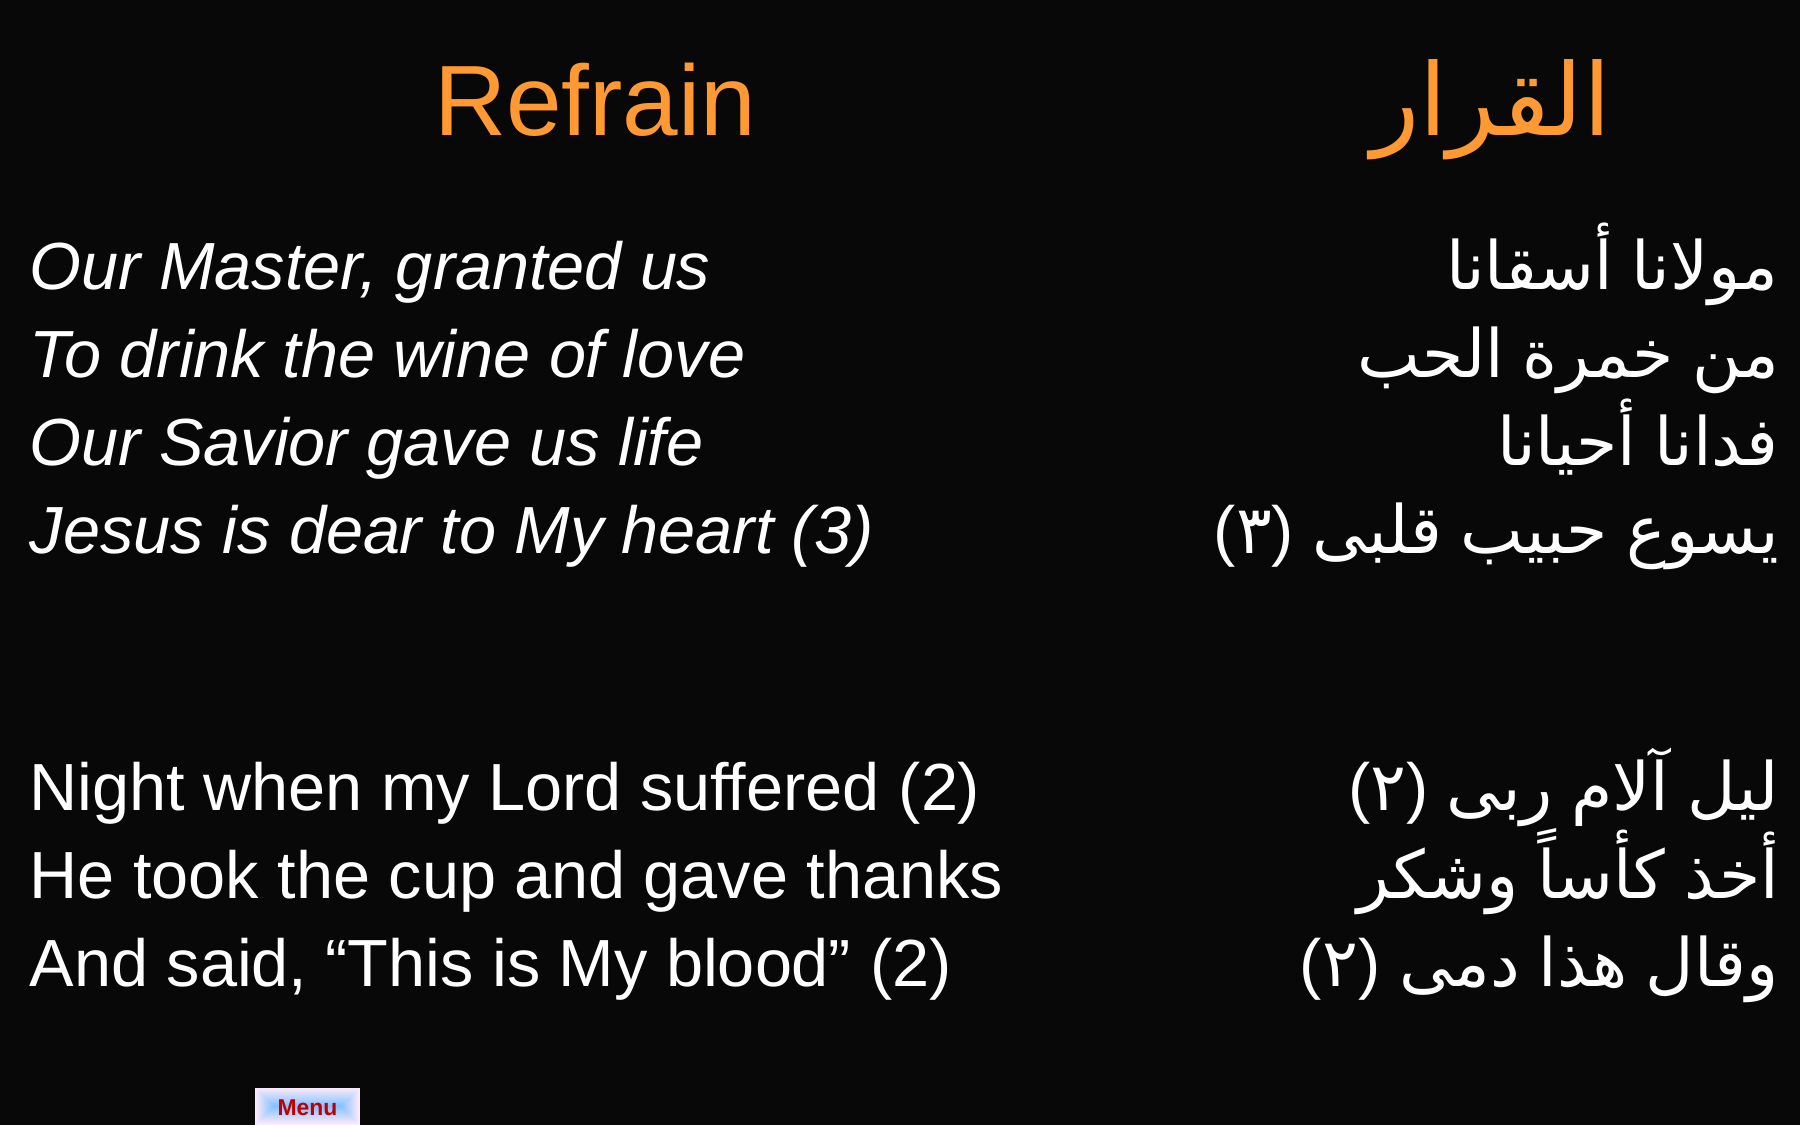

| Refrain | القرار |
| --- | --- |
| Our Master, granted us To drink the wine of love Our Savior gave us life Jesus is dear to My heart (3) | مولانا أسقانا من خمرة الحب فدانا أحيانا يسوع حبيب قلبى (٣) |
| Night when my Lord suffered (2) He took the cup and gave thanks And said, “This is My blood” (2) | ليل آلام ربى (٢) أخذ كأساً وشكر وقال هذا دمى (٢) |
| --- | --- |

Menu